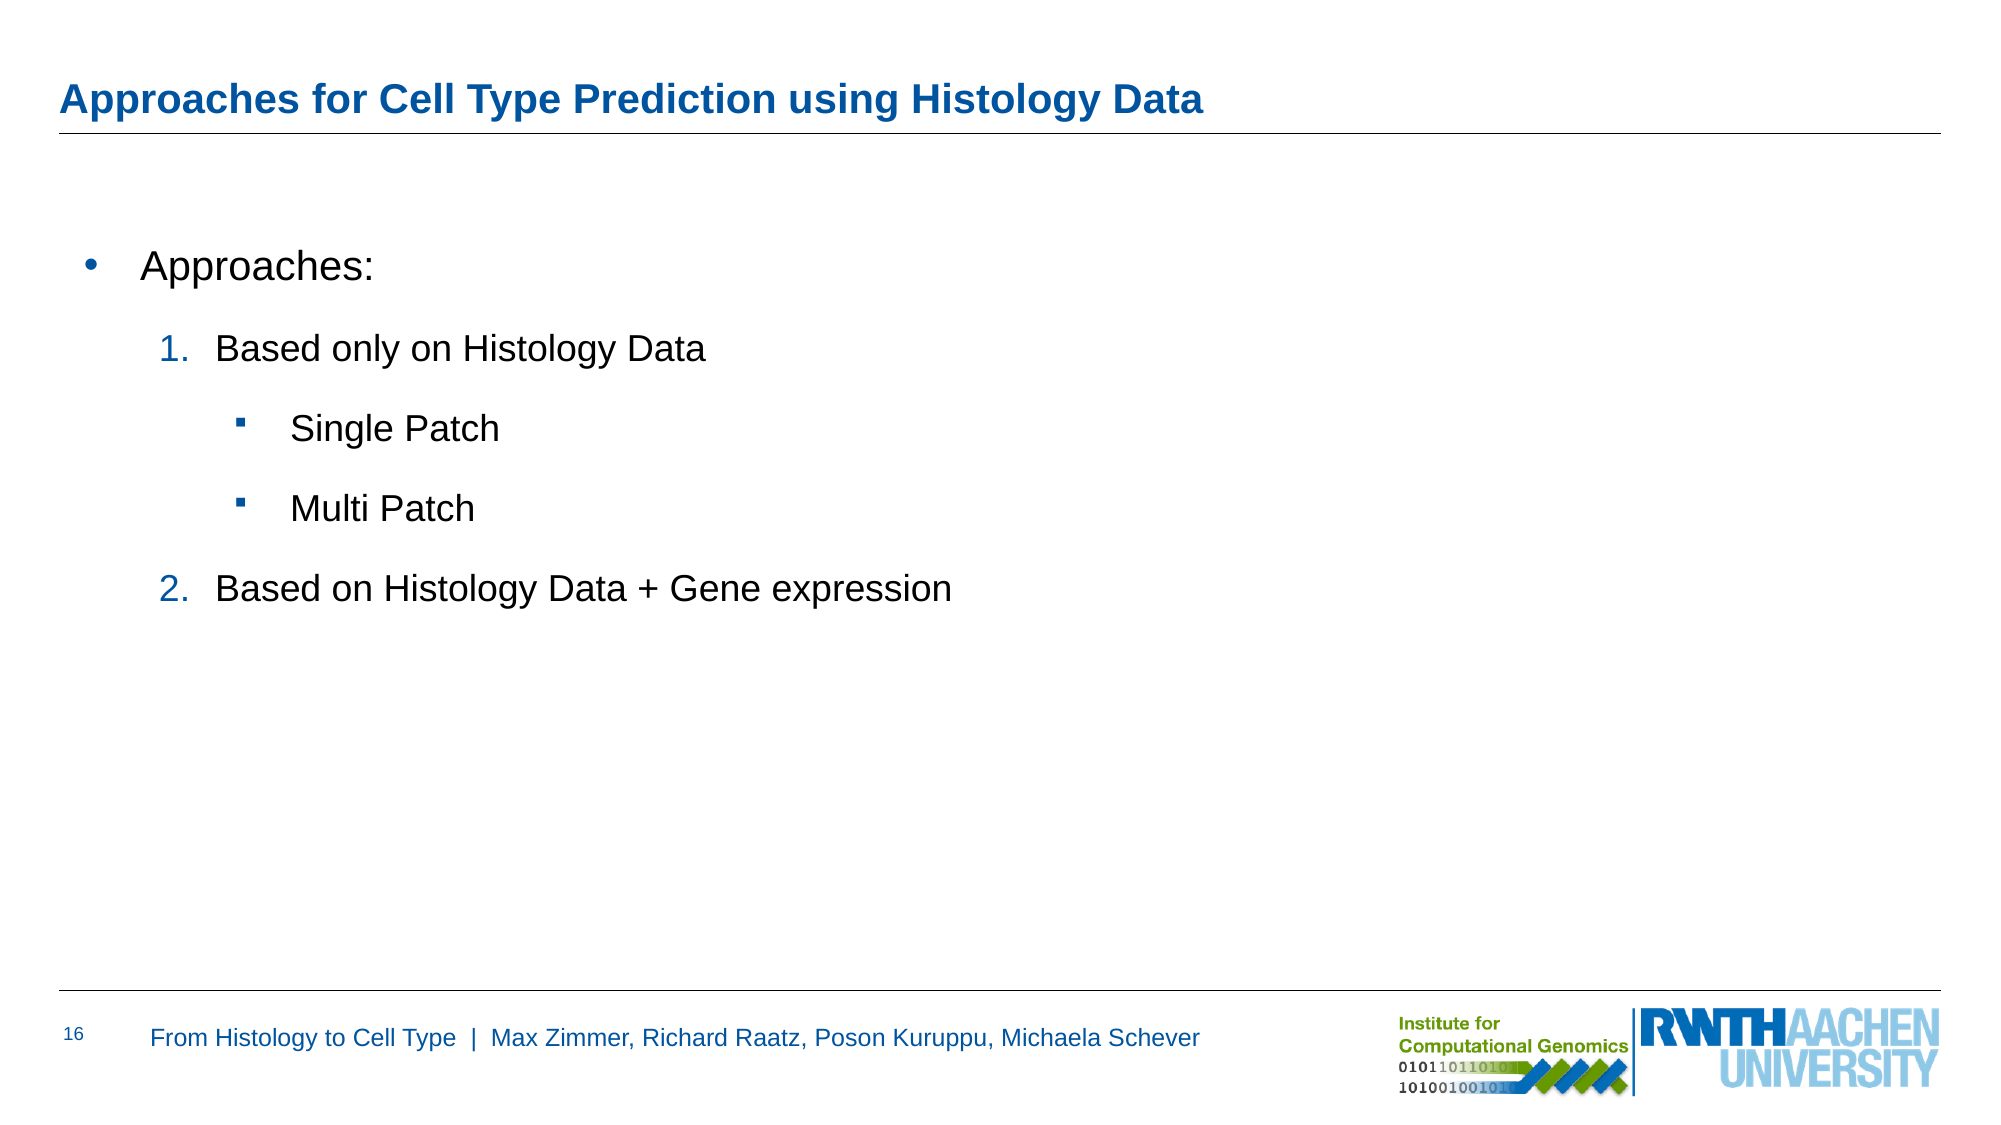

# Approaches for Cell Type Prediction using Histology Data

Approaches:
Based only on Histology Data
Single Patch
Multi Patch
Based on Histology Data + Gene expression